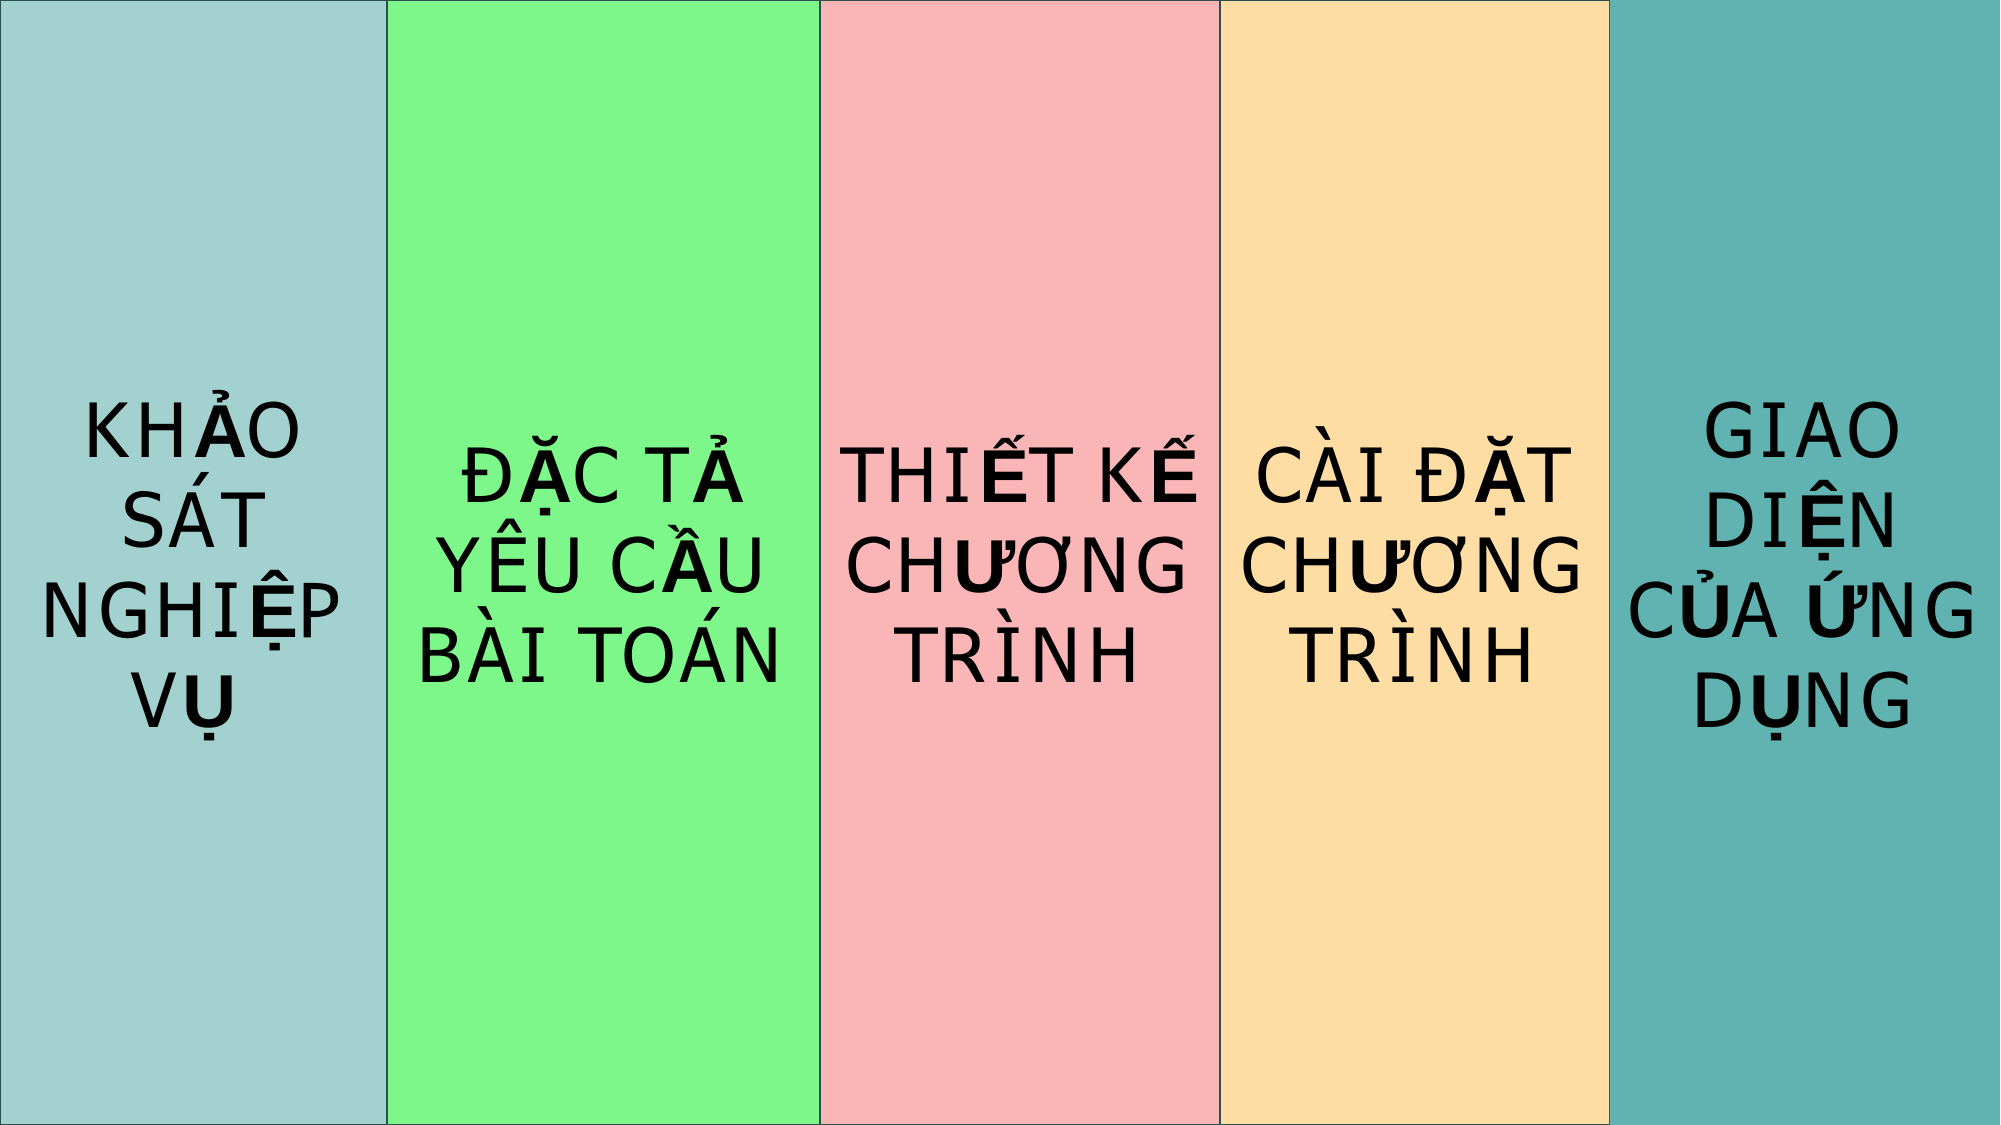

KHẢO SÁT NGHIỆP VỤ
ĐẶC TẢ YÊU CẦU BÀI TOÁN
THIẾT KẾ CHƯƠNG TRÌNH
CÀI ĐẶT CHƯƠNG TRÌNH
GIAO DIỆN CỦA ỨNG DỤNG